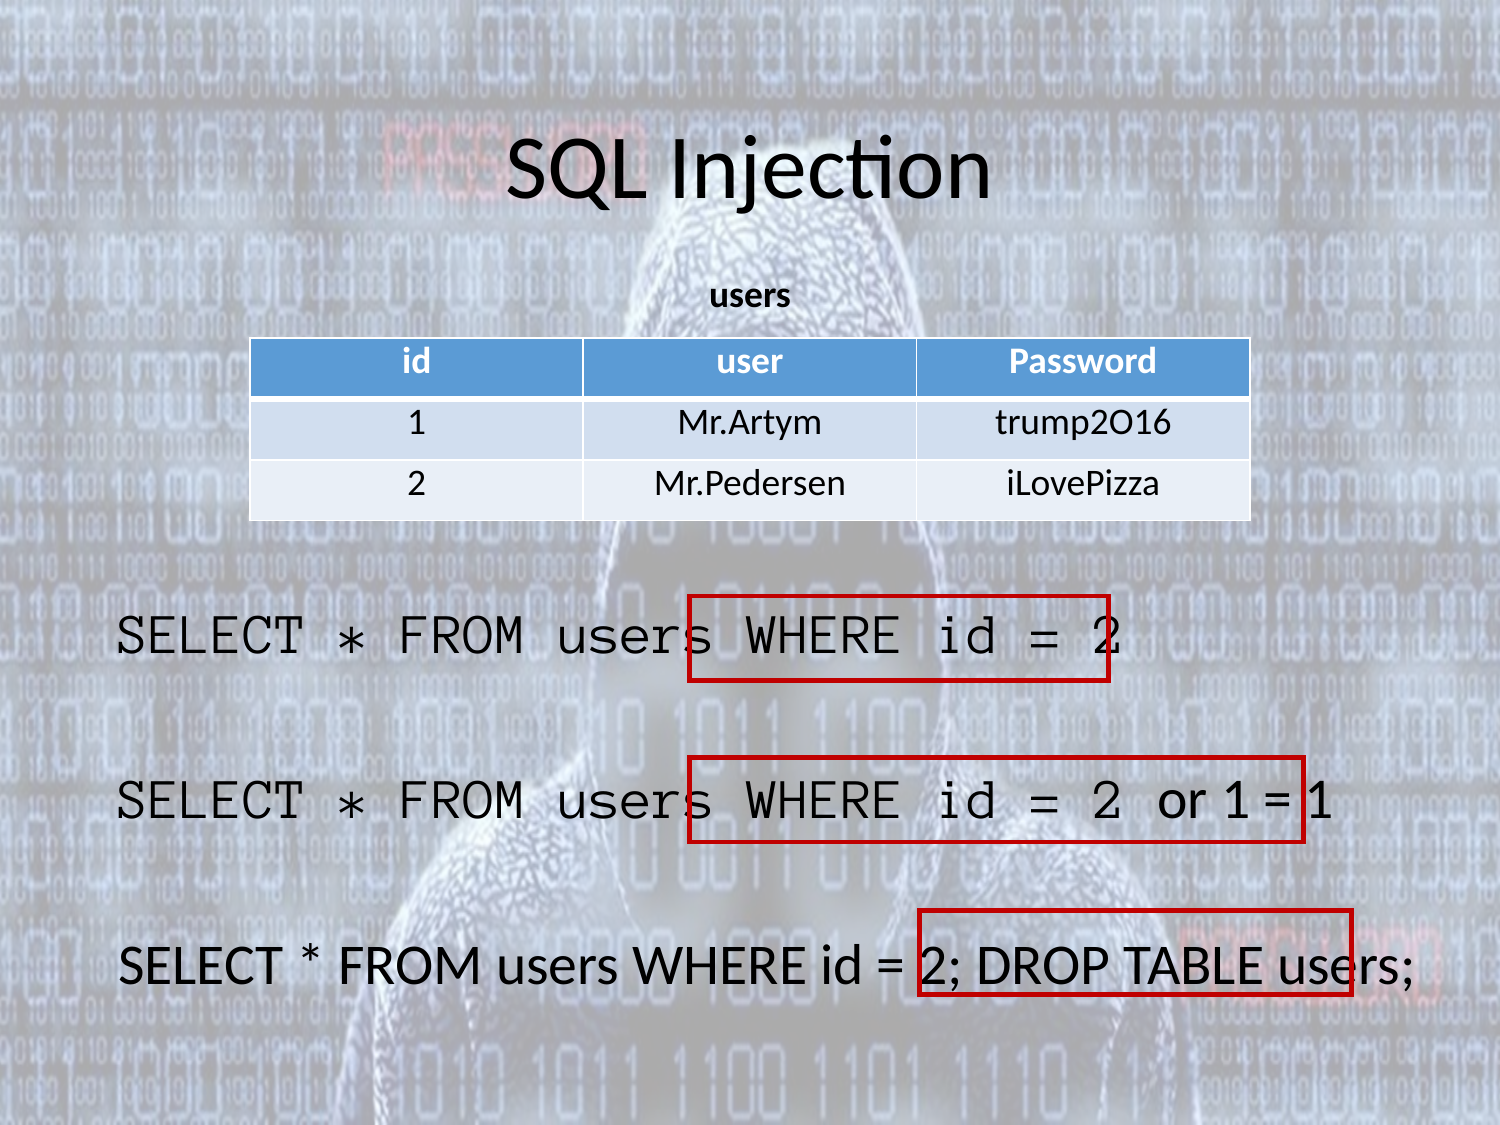

# SQL Injection
users
| id | user | Password |
| --- | --- | --- |
| 1 | Mr.Artym | trump2O16 |
| 2 | Mr.Pedersen | iLovePizza |
SELECT * FROM users WHERE id = 2

SELECT * FROM users WHERE id = 2 or 1 = 1

SELECT * FROM users WHERE id = 2; DROP TABLE users;